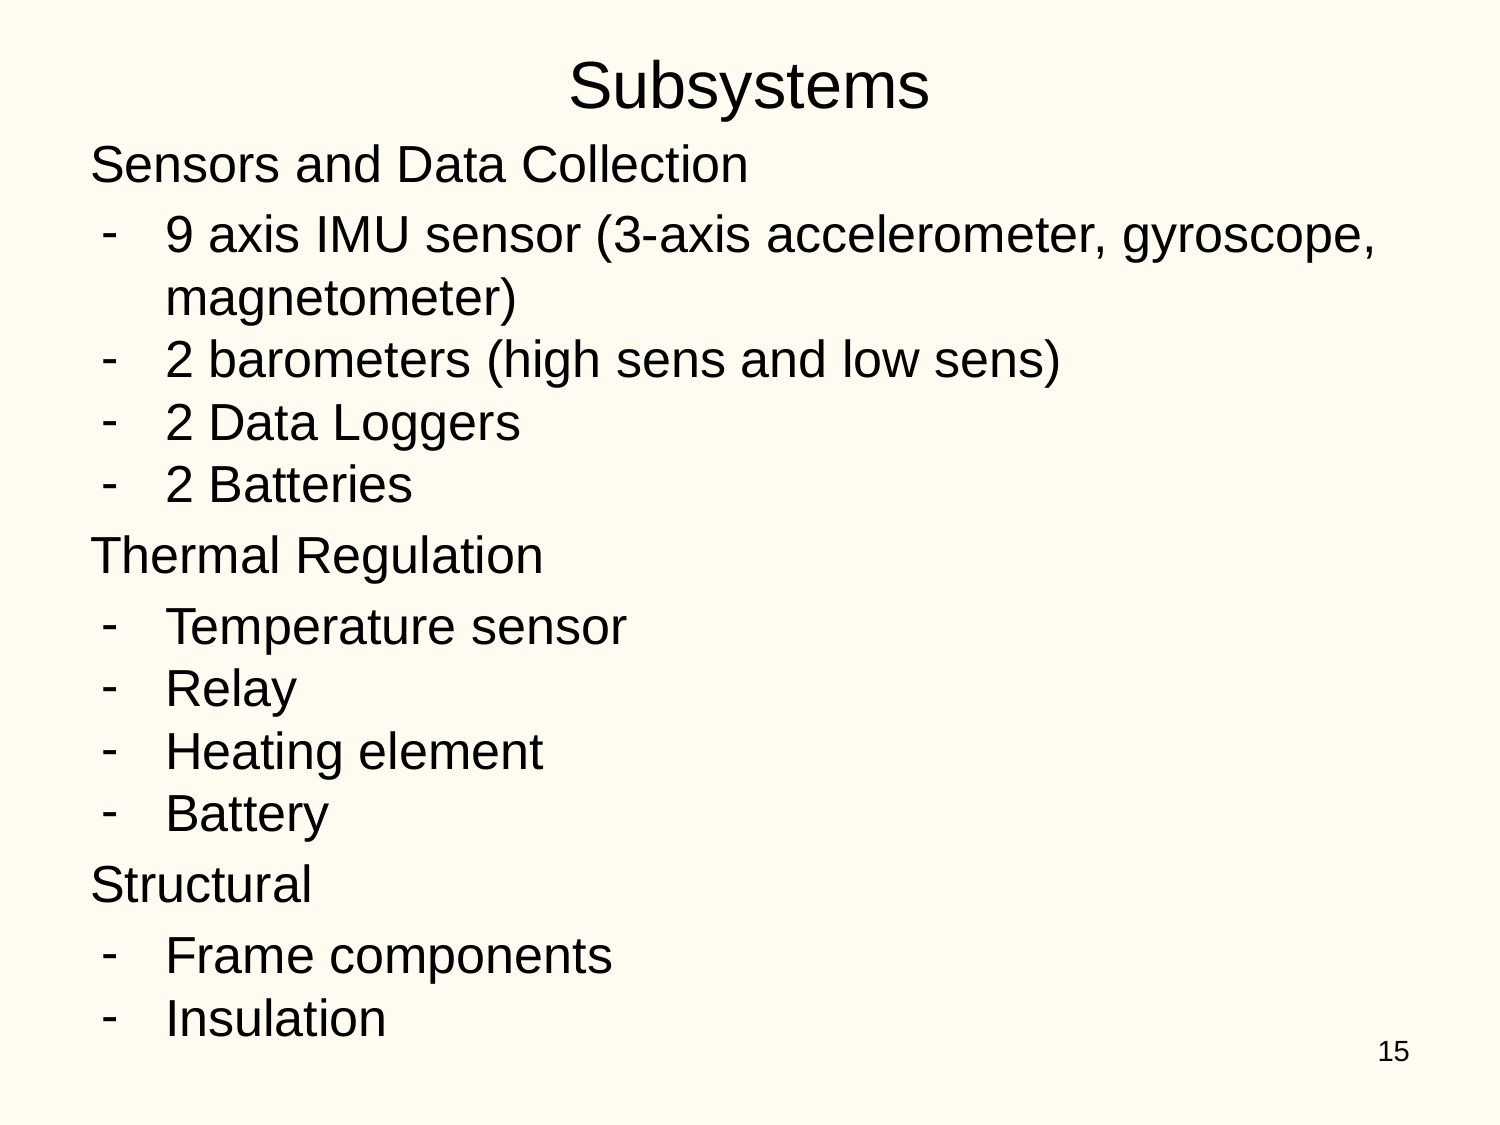

Subsystems
Sensors and Data Collection
9 axis IMU sensor (3-axis accelerometer, gyroscope, magnetometer)
2 barometers (high sens and low sens)
2 Data Loggers
2 Batteries
Thermal Regulation
Temperature sensor
Relay
Heating element
Battery
Structural
Frame components
Insulation

15